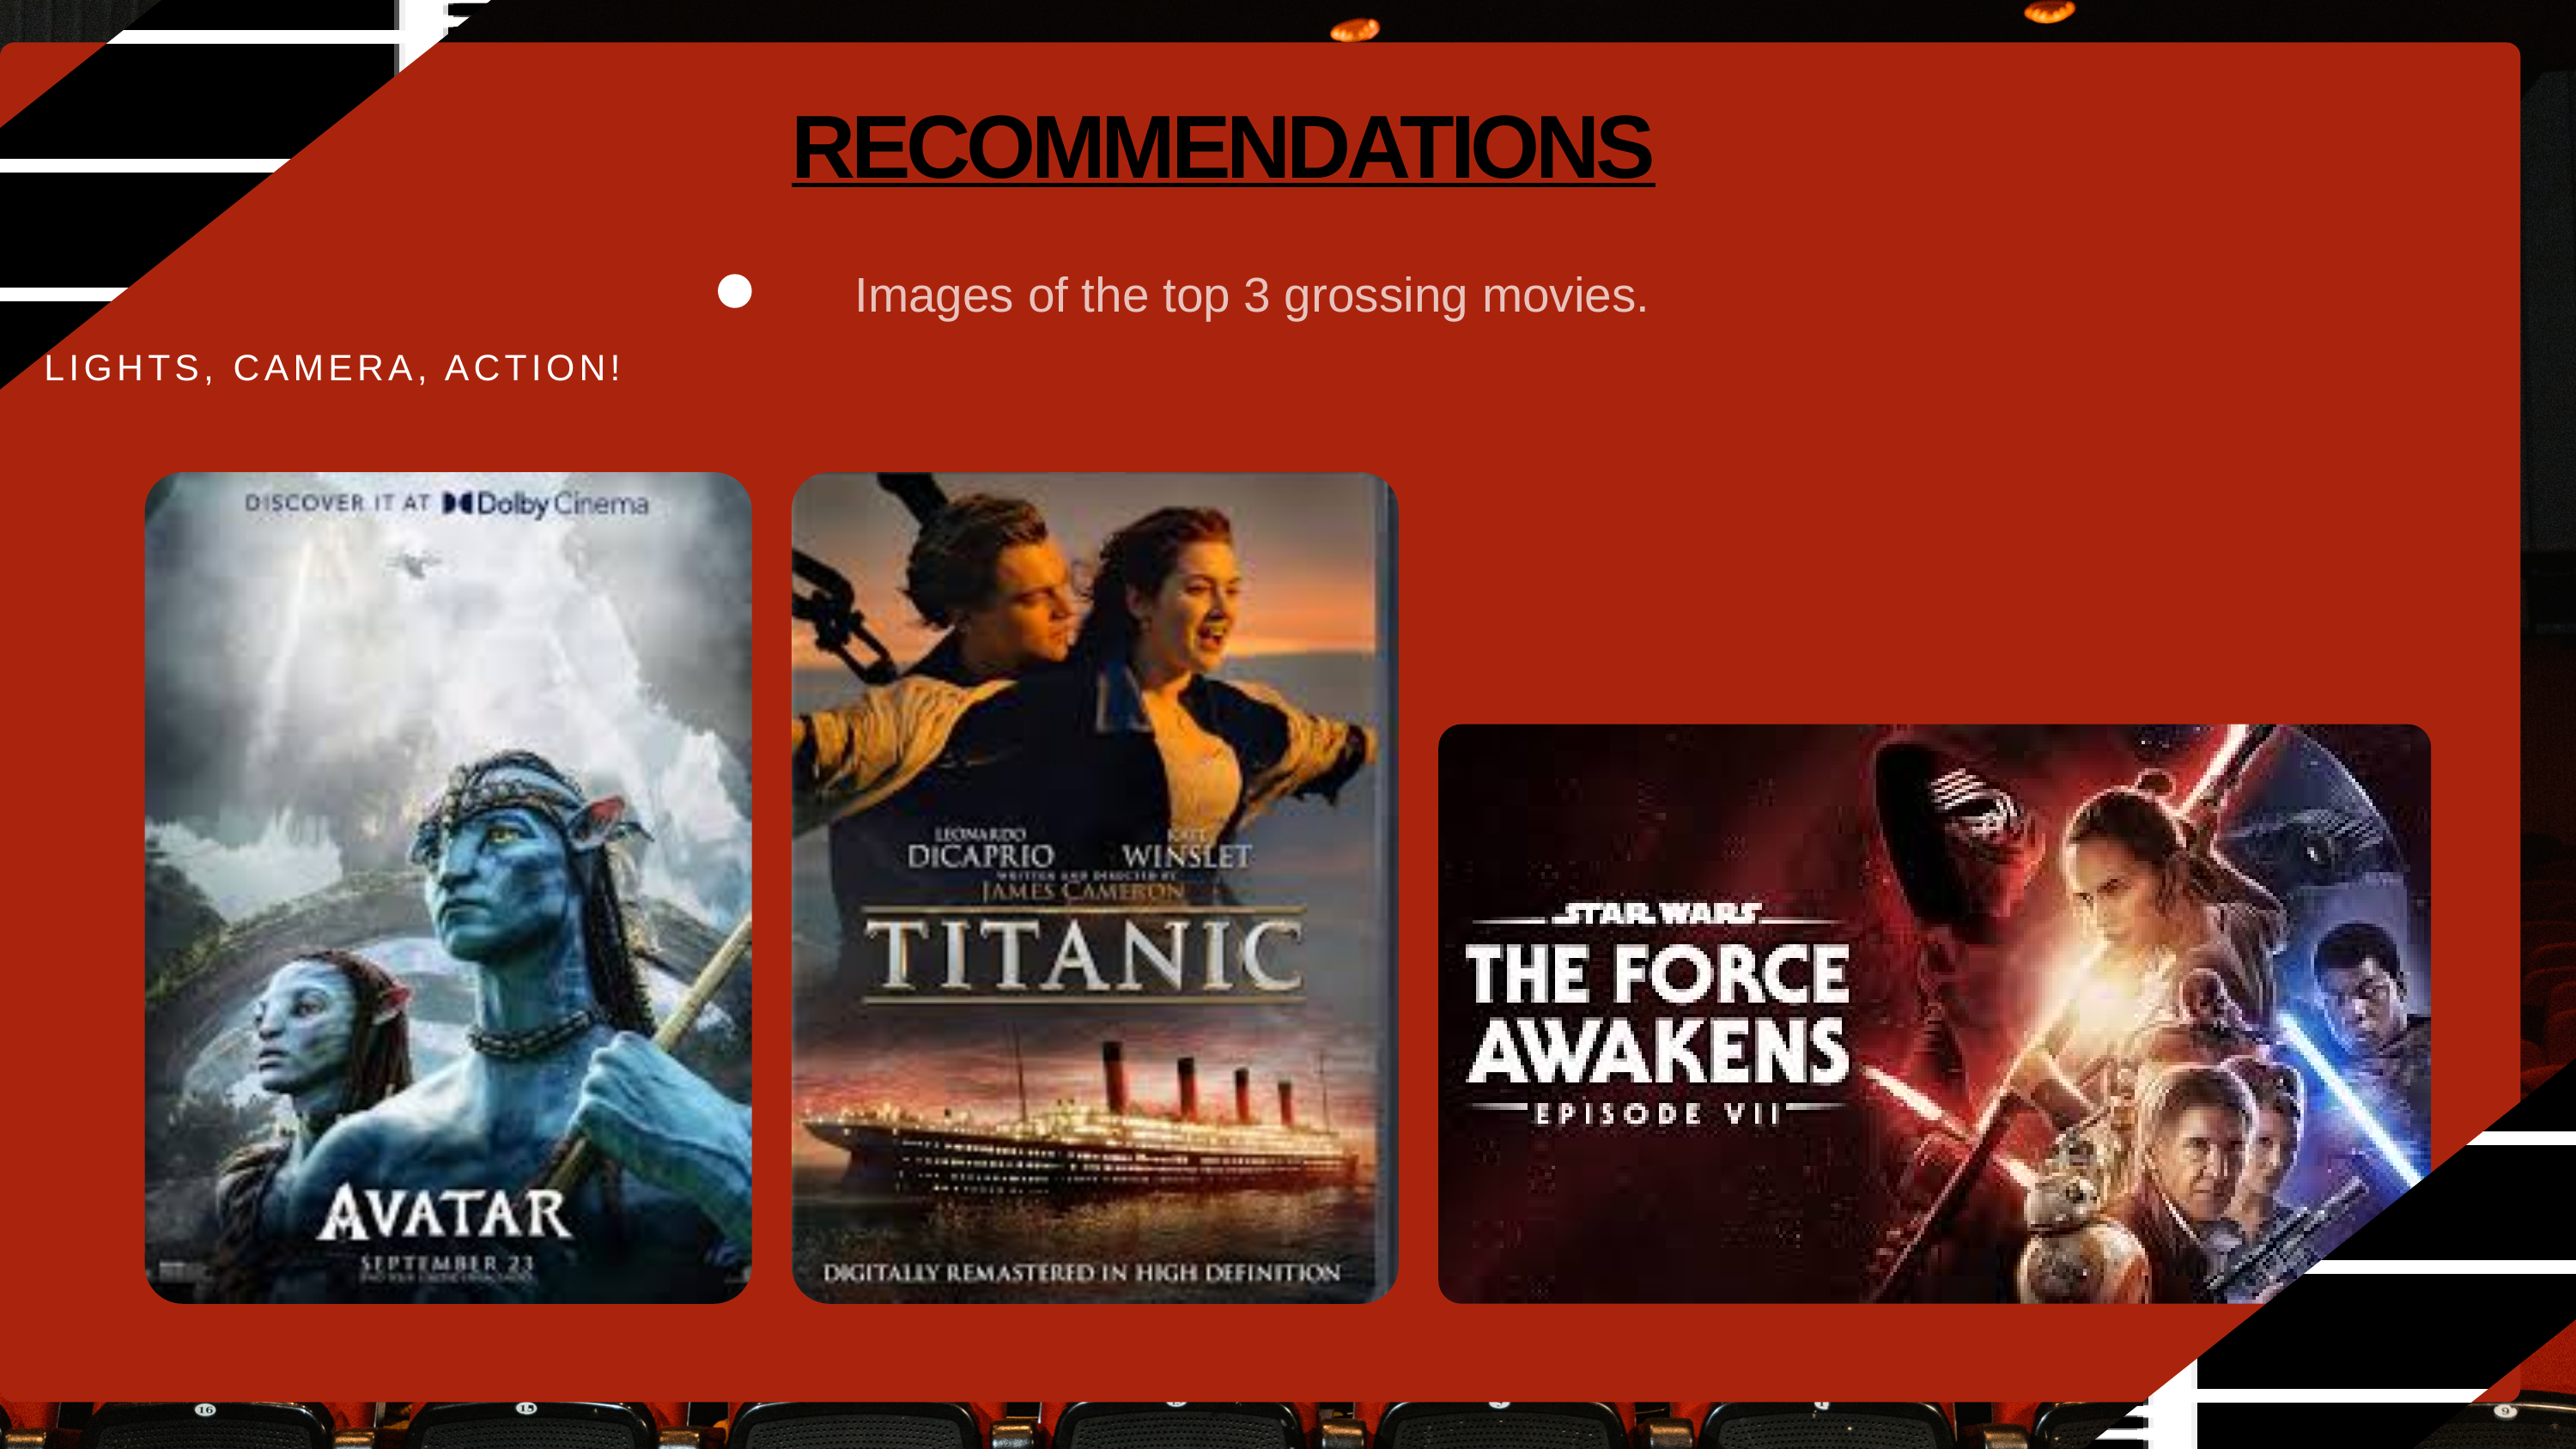

RECOMMENDATIONS
Images of the top 3 grossing movies.

LIGHTS, CAMERA, ACTION!